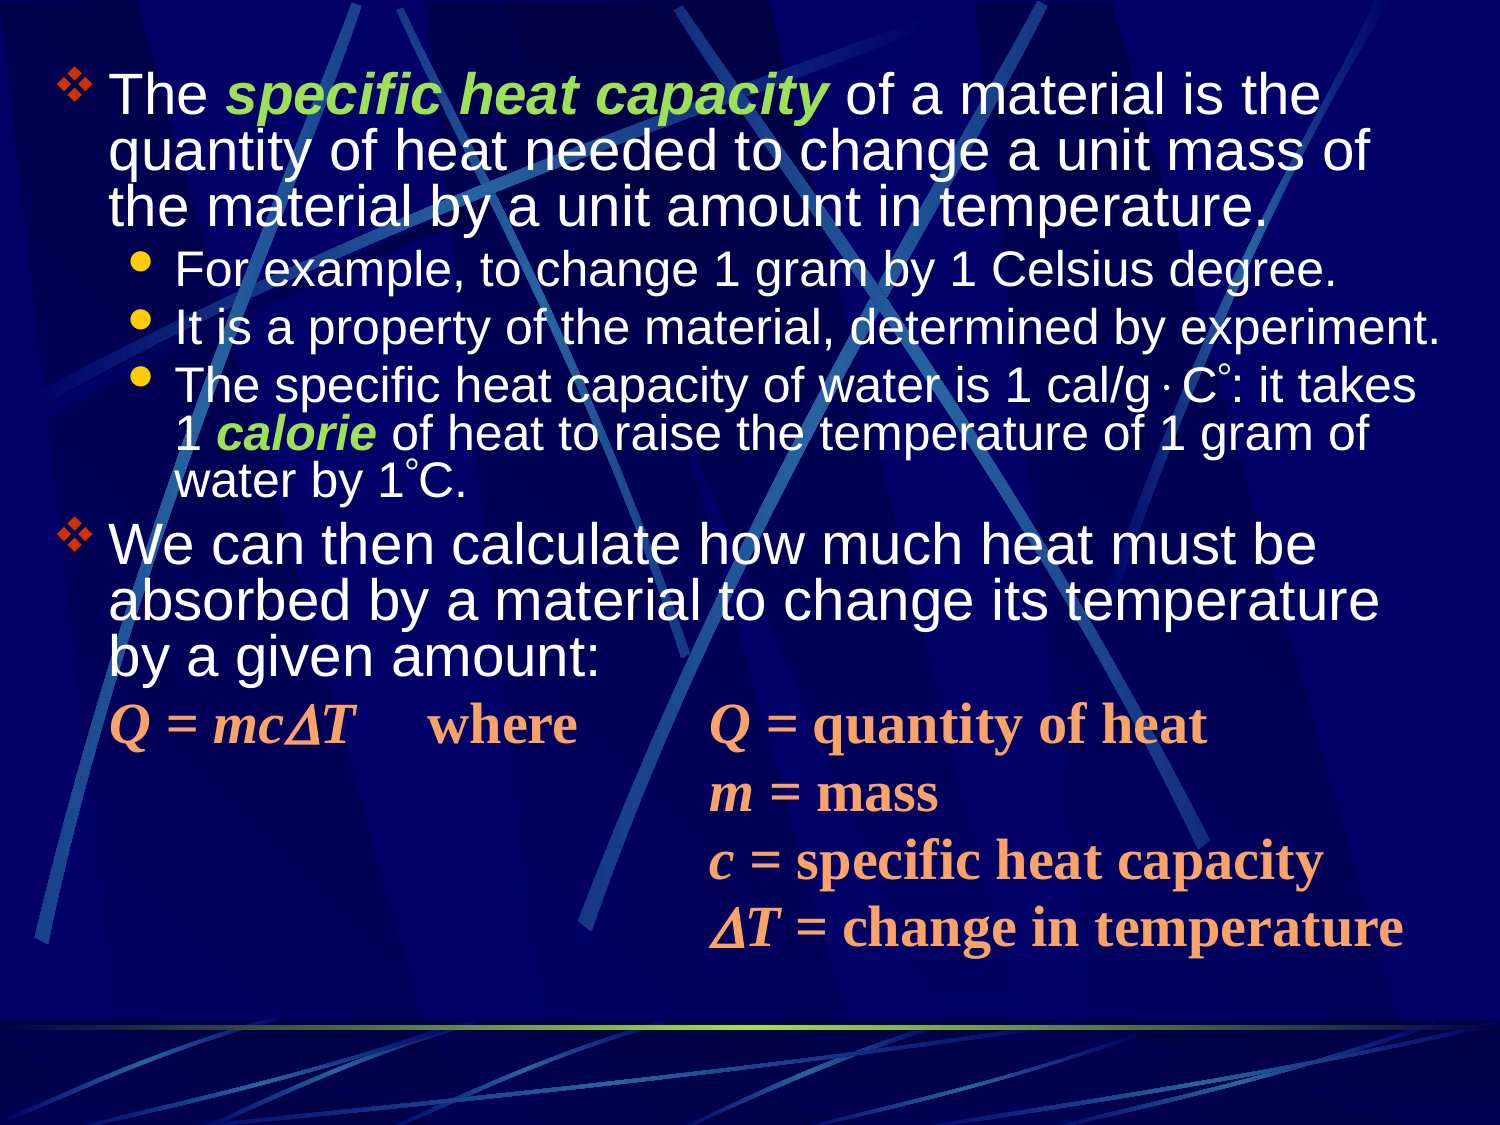

The specific heat capacity of a material is the quantity of heat needed to change a unit mass of the material by a unit amount in temperature.
For example, to change 1 gram by 1 Celsius degree.
It is a property of the material, determined by experiment.
The specific heat capacity of water is 1 cal/g⋅C°: it takes 1 calorie of heat to raise the temperature of 1 gram of water by 1°C.
We can then calculate how much heat must be absorbed by a material to change its temperature by a given amount:
	Q = mcΔT     where	Q = quantity of heat
					m = mass
					c = specific heat capacity
					ΔT = change in temperature